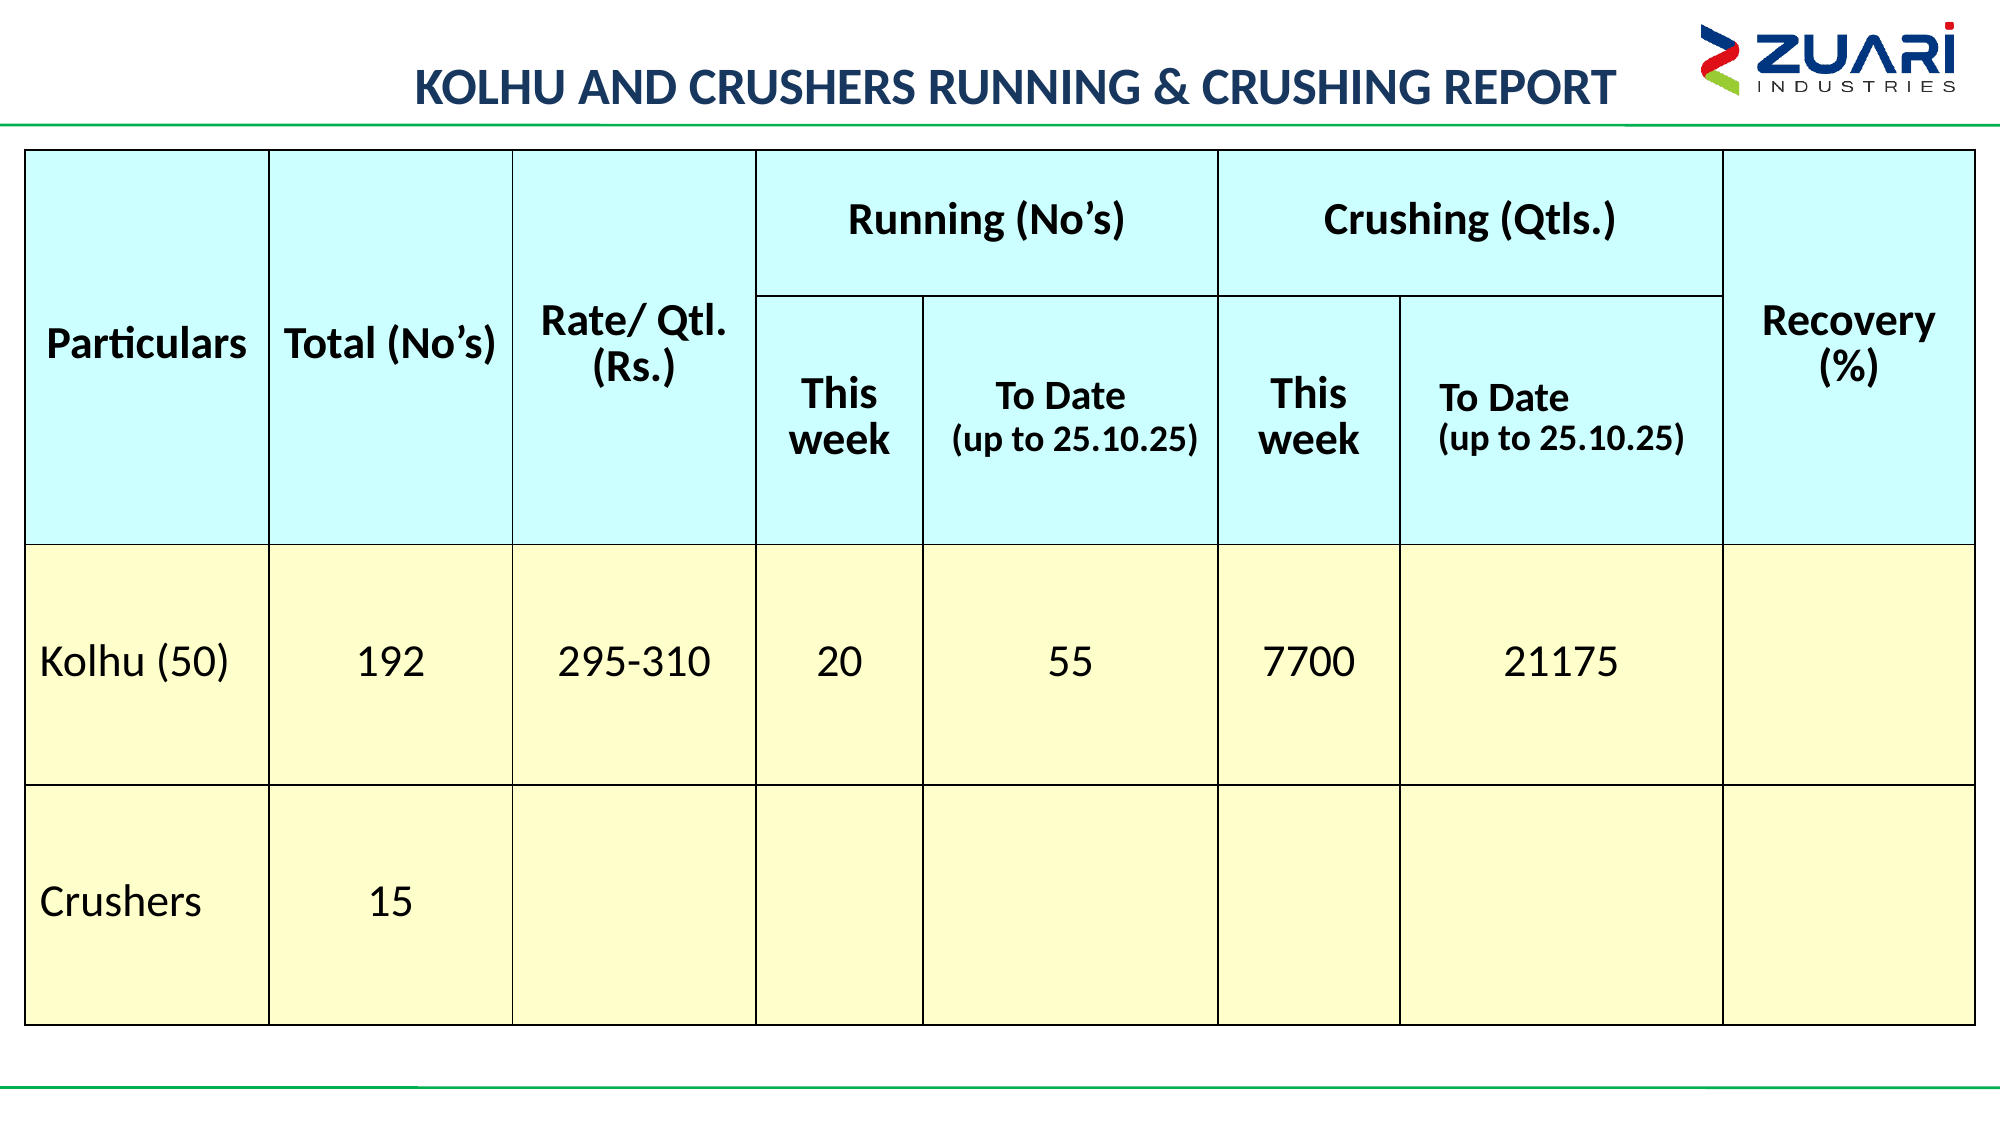

# KOLHU AND CRUSHERS RUNNING & CRUSHING REPORT
| Particulars | Total (No’s) | Rate/ Qtl. (Rs.) | Running (No’s) |  | Crushing (Qtls.) |  | Recovery (%) |
| --- | --- | --- | --- | --- | --- | --- | --- |
|  |  |  | This week | To Date (up to 25.10.25) | This week | To Date (up to 25.10.25) |  |
| Kolhu (50) | 192 | 295-310 | 20 | 55 | 7700 | 21175 |  |
| Crushers | 15 |  |  |  |  |  |  |